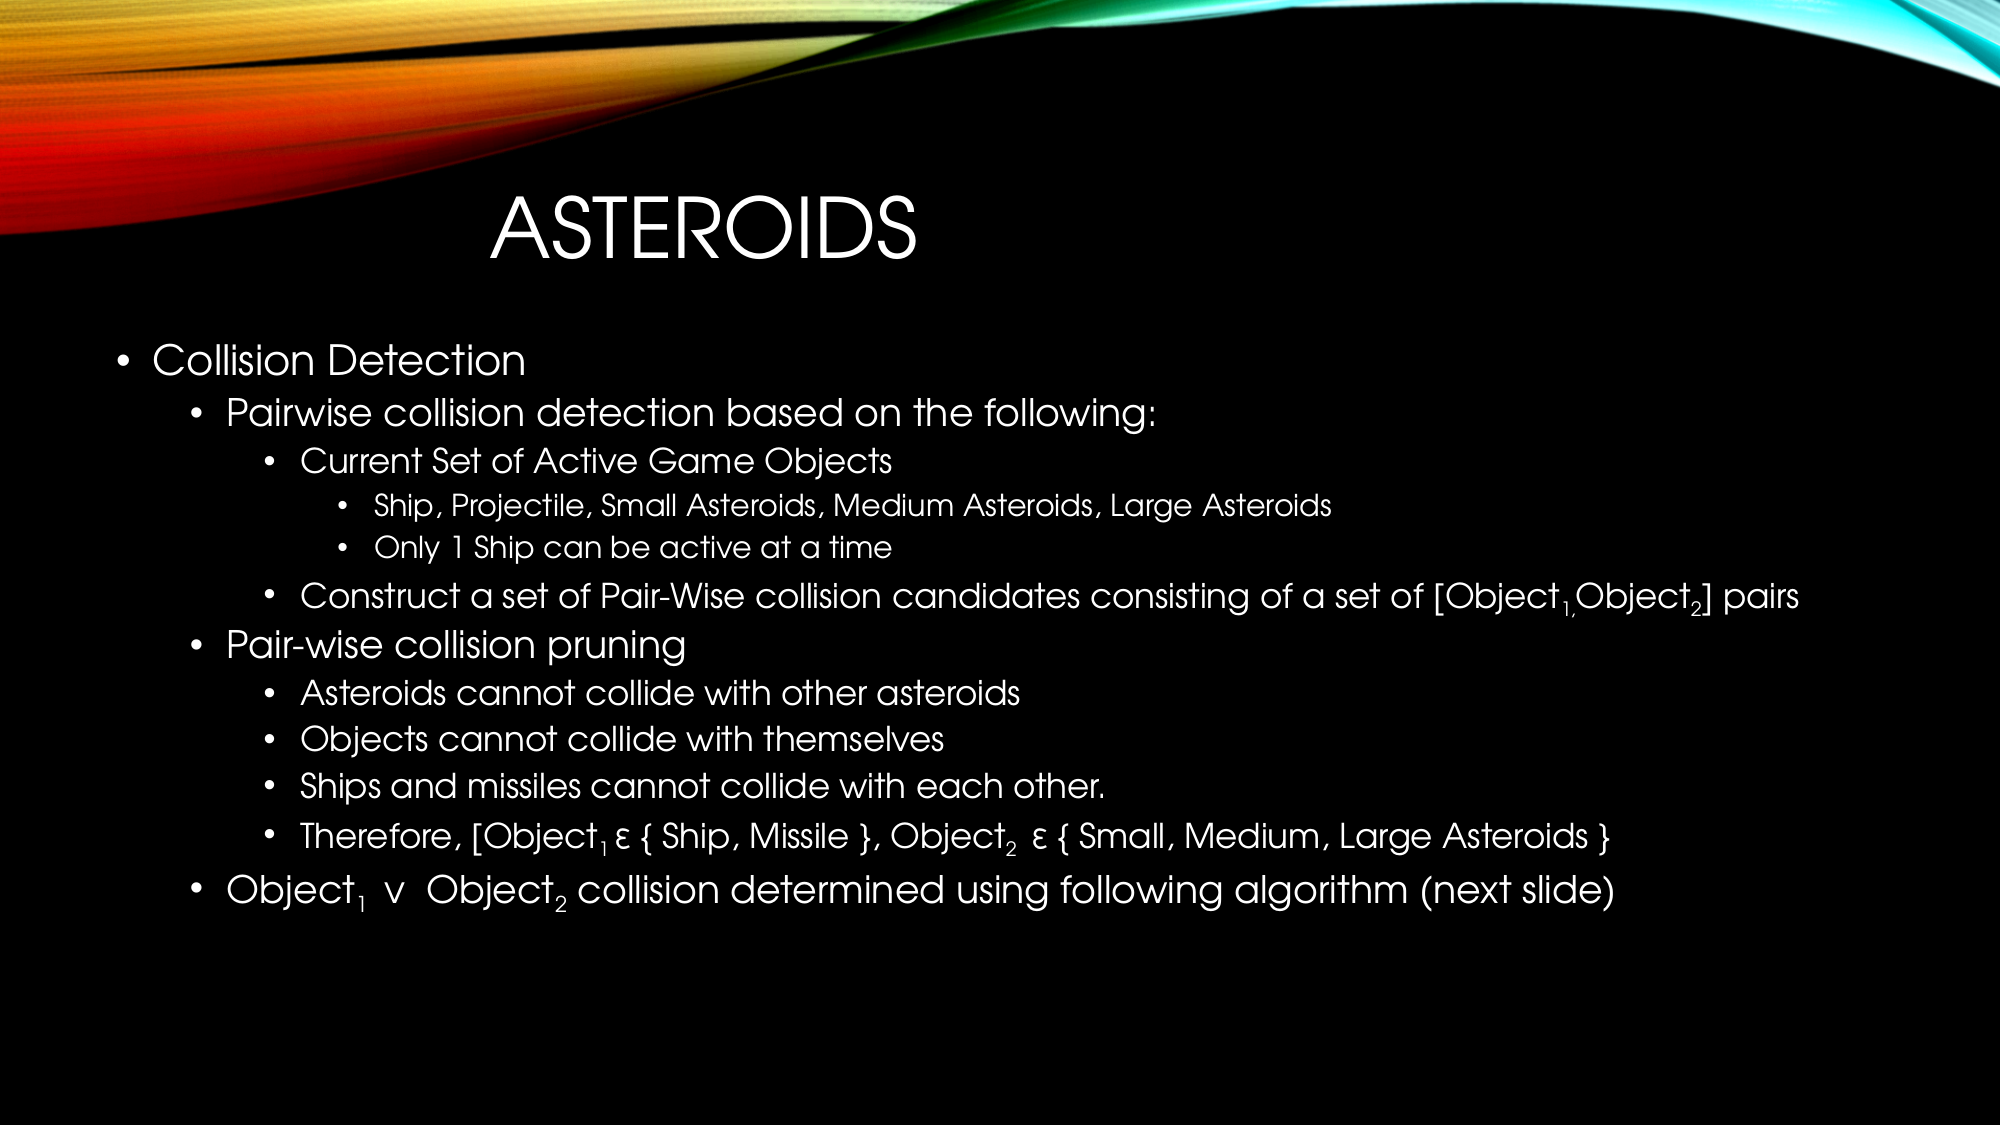

# Asteroids

Collision Detection
Pairwise collision detection based on the following:
Current Set of Active Game Objects
Ship, Projectile, Small Asteroids, Medium Asteroids, Large Asteroids
Only 1 Ship can be active at a time
Construct a set of Pair-Wise collision candidates consisting of a set of [Object1,Object2] pairs
Pair-wise collision pruning
Asteroids cannot collide with other asteroids
Objects cannot collide with themselves
Ships and missiles cannot collide with each other.
Therefore, [Object1 ε { Ship, Missile }, Object2  ε { Small, Medium, Large Asteroids }
Object1  v  Object2 collision determined using following algorithm (next slide)